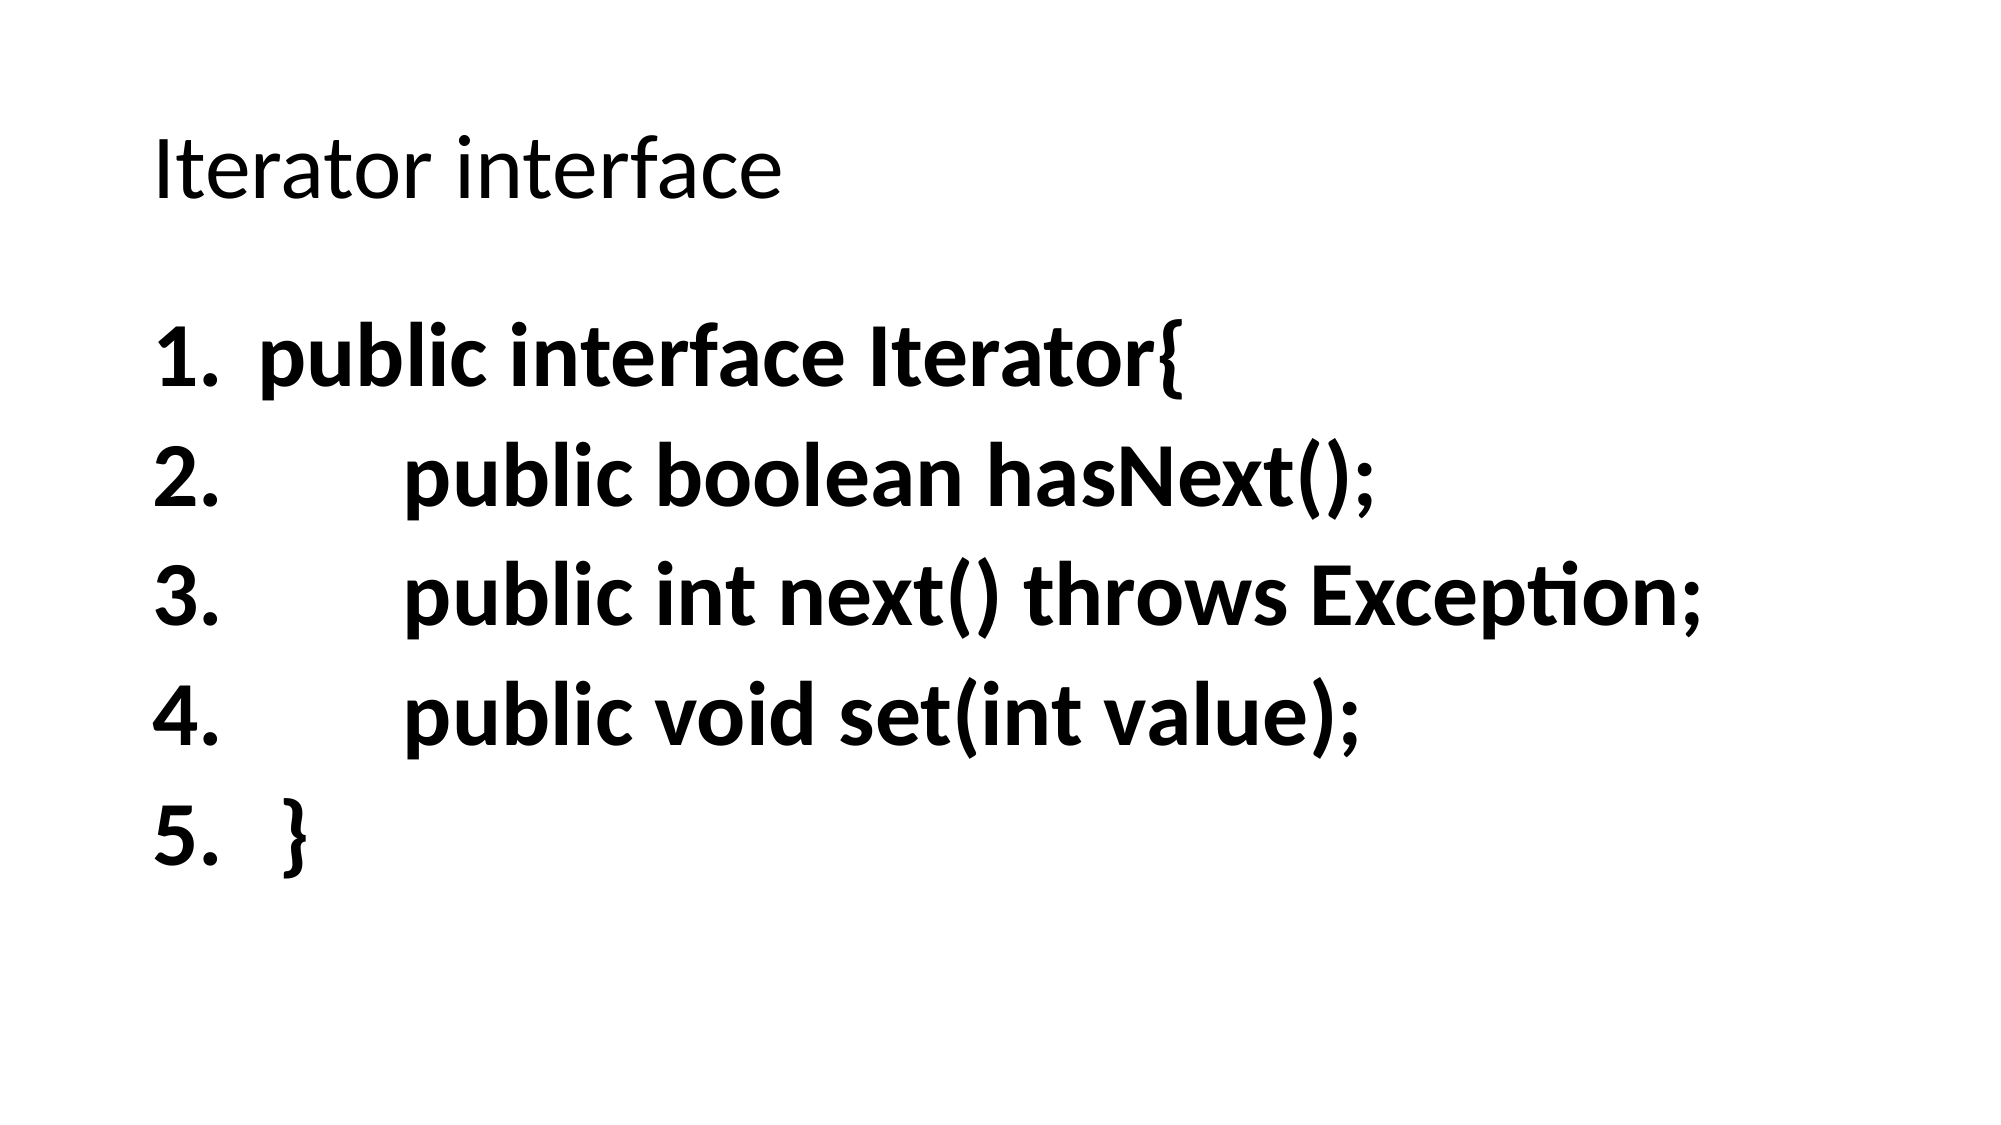

# Iterator interface
 public interface Iterator{
        public boolean hasNext();
        public int next() throws Exception;
        public void set(int value);
  }